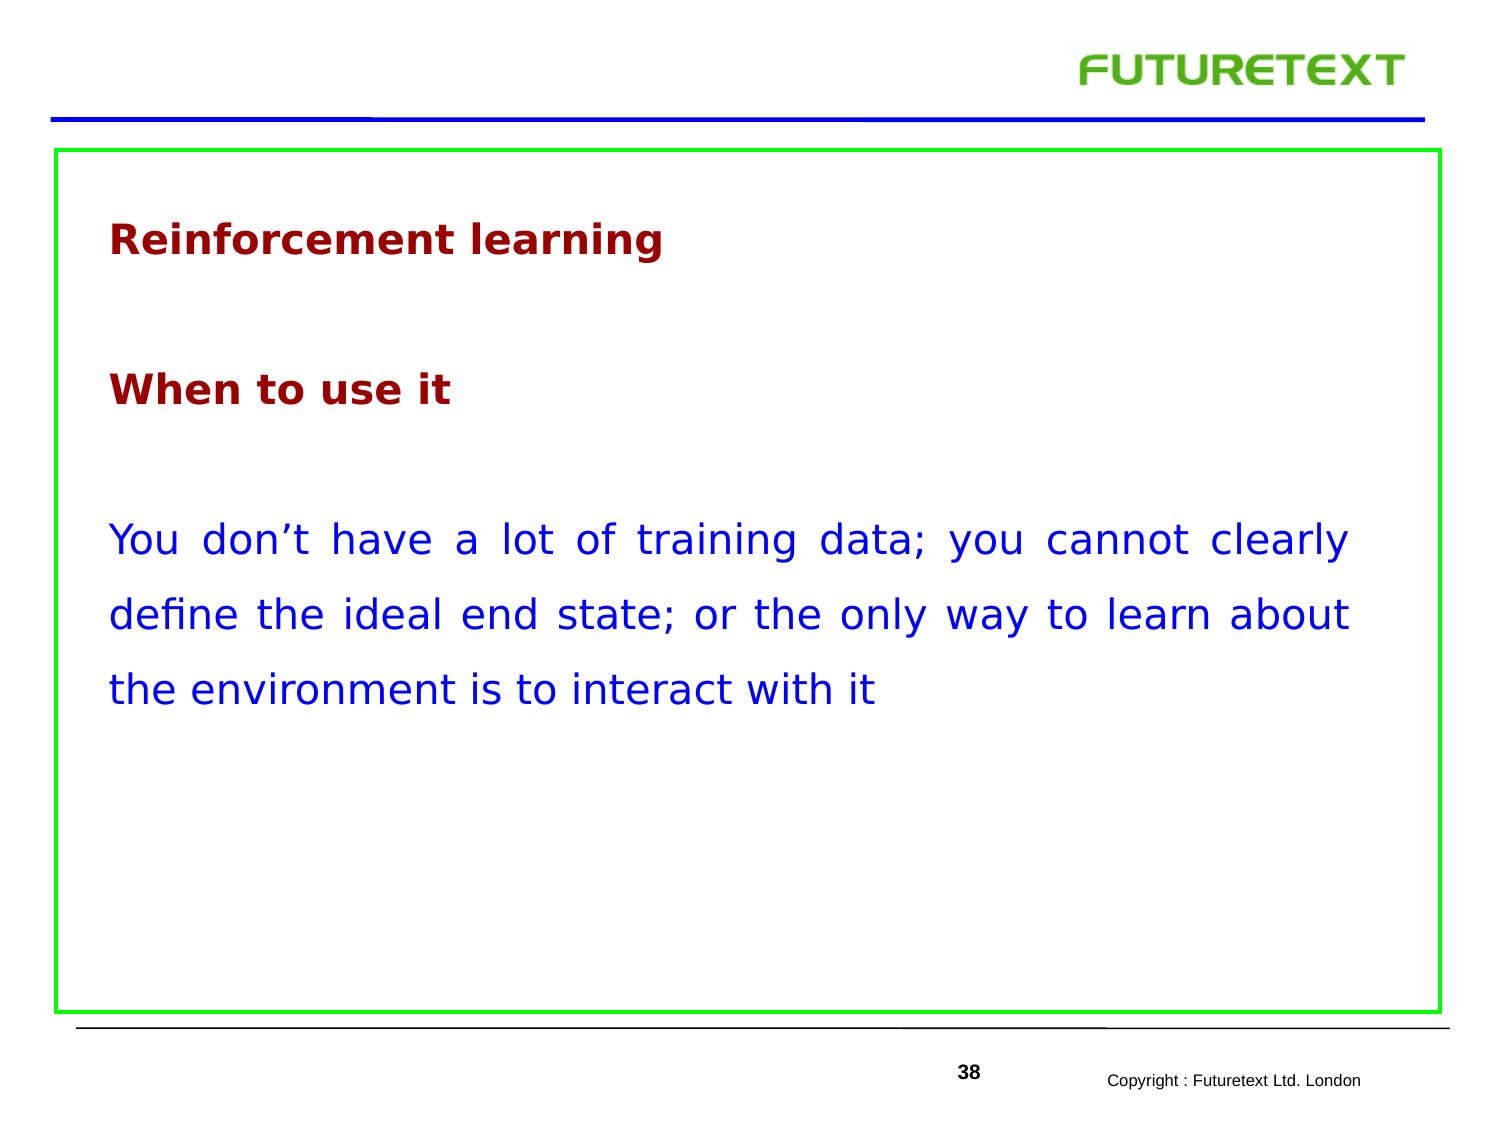

Reinforcement learning

When to use it

You don’t have a lot of training data; you cannot clearly define the ideal end state; or the only way to learn about the environment is to interact with it
38